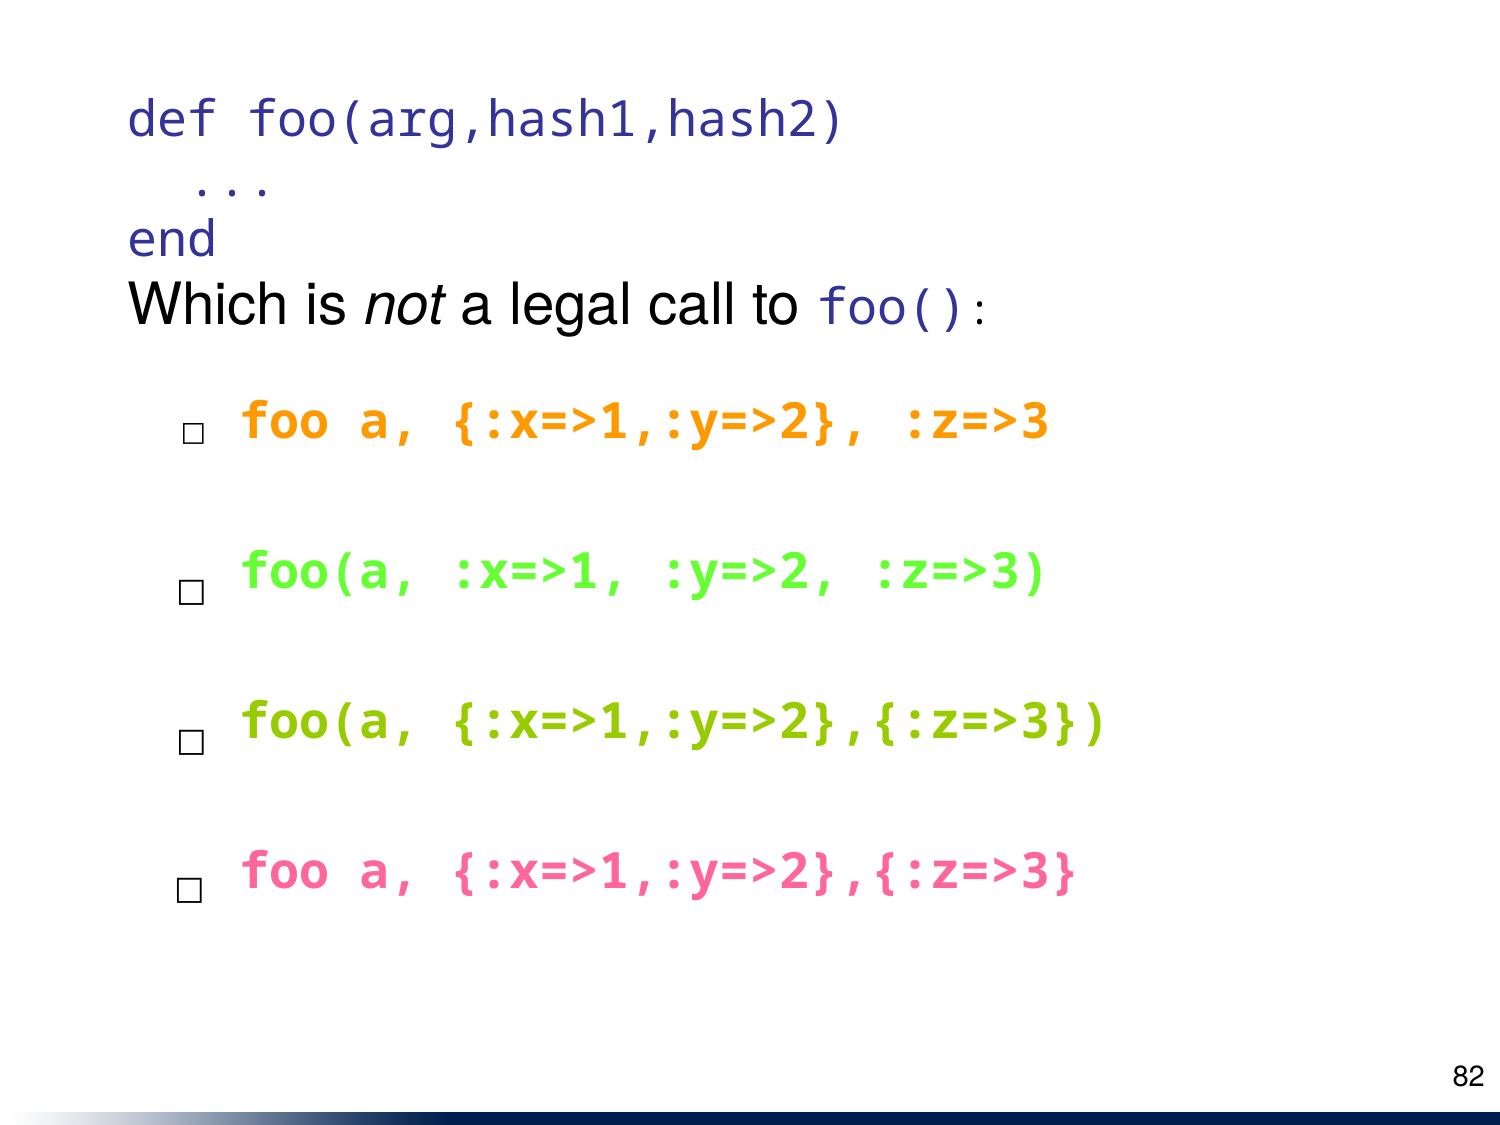

def foo(arg,hash1,hash2)
  ...
end
Which is not a legal call to foo():

foo a, {:x=>1,:y=>2}, :z=>3
☐
foo(a, :x=>1, :y=>2, :z=>3)
☐
foo(a, {:x=>1,:y=>2},{:z=>3})
☐
foo a, {:x=>1,:y=>2},{:z=>3}
☐
82